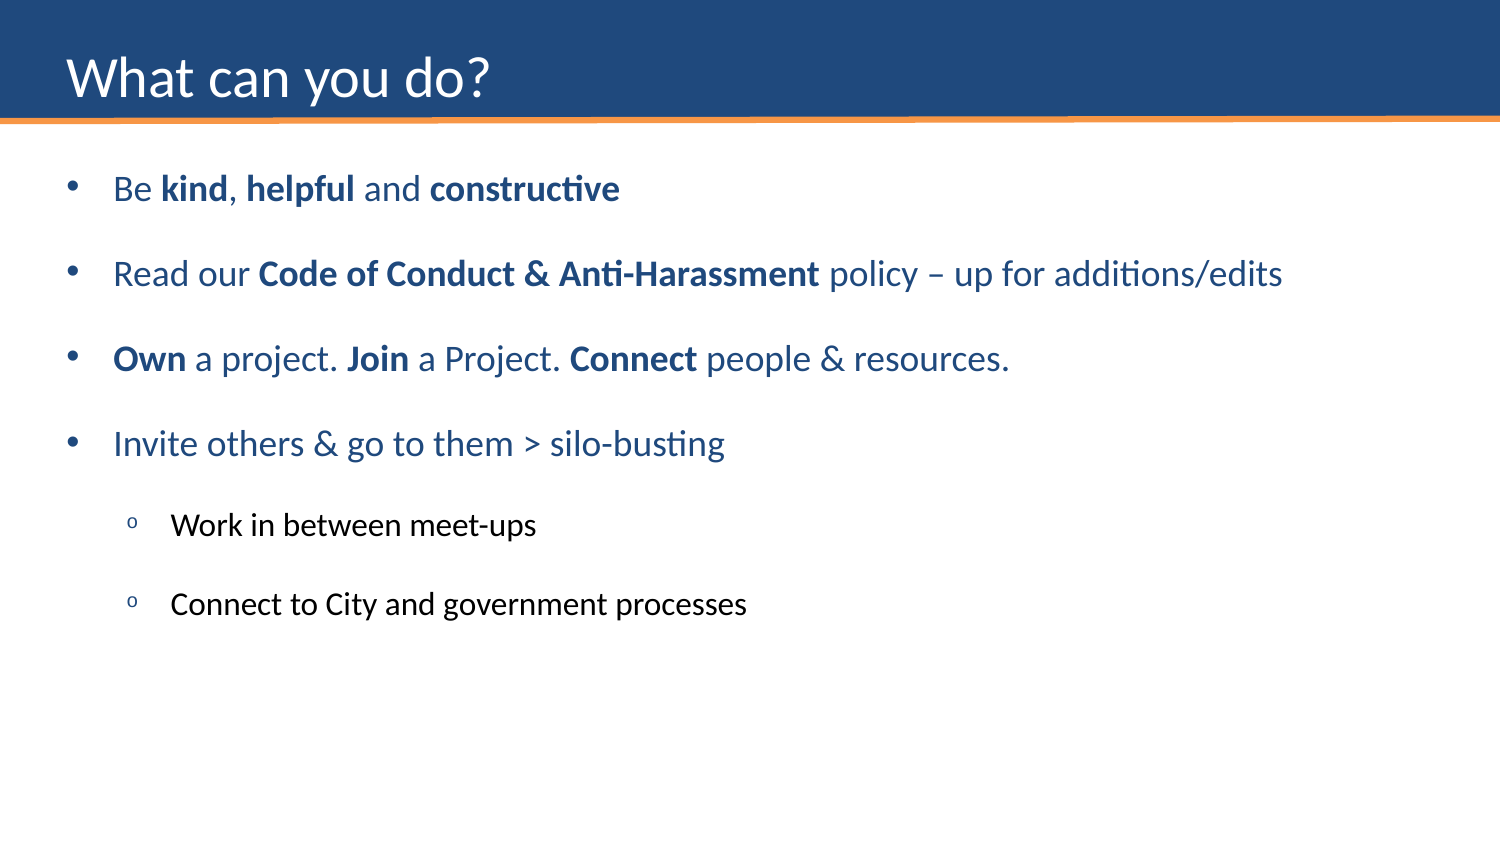

# What can you do?
Be kind, helpful and constructive
Read our Code of Conduct & Anti-Harassment policy – up for additions/edits
Own a project. Join a Project. Connect people & resources.
Invite others & go to them > silo-busting
Work in between meet-ups
Connect to City and government processes